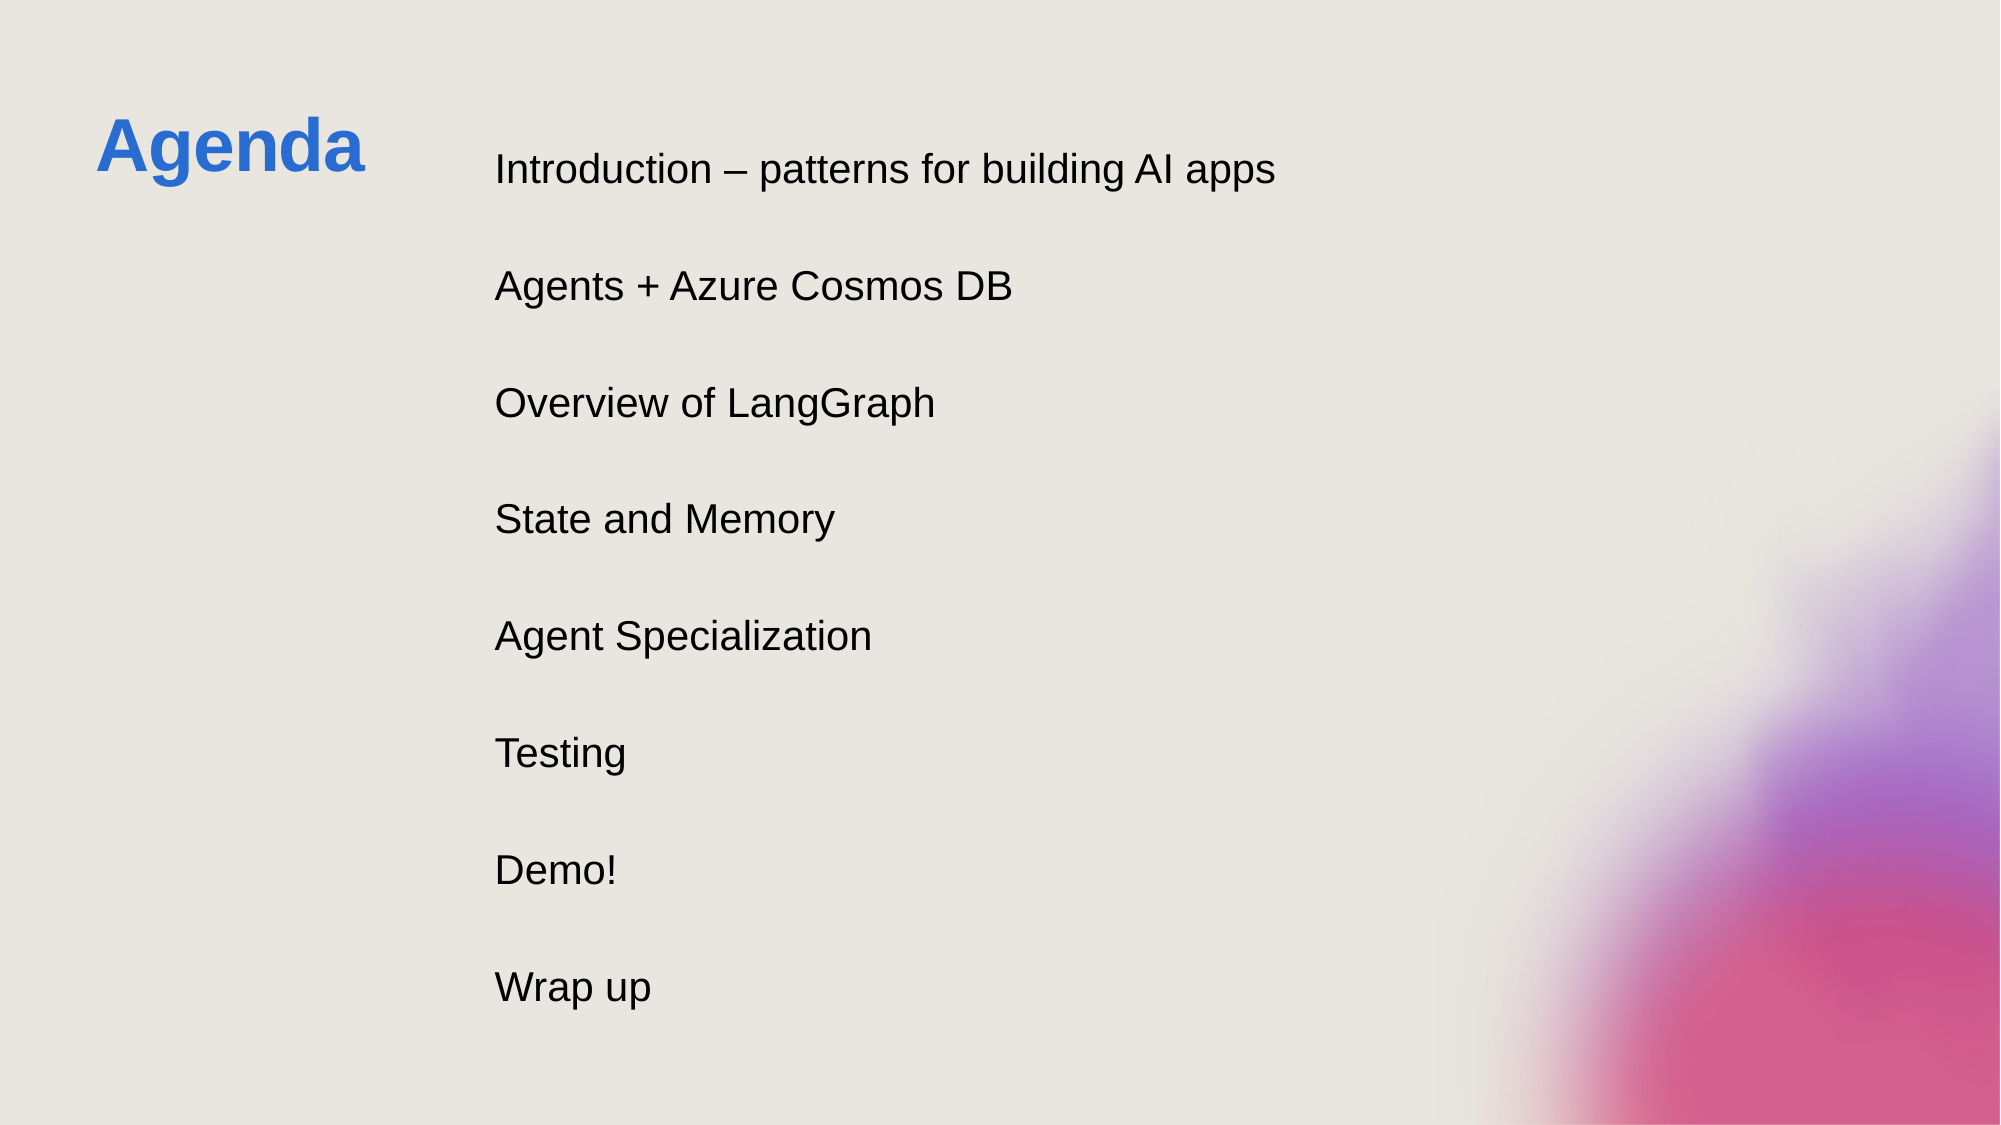

# Agenda
Introduction – patterns for building AI apps

Agents + Azure Cosmos DB

Overview of LangGraph

State and Memory

Agent Specialization

Testing

Demo!

Wrap up